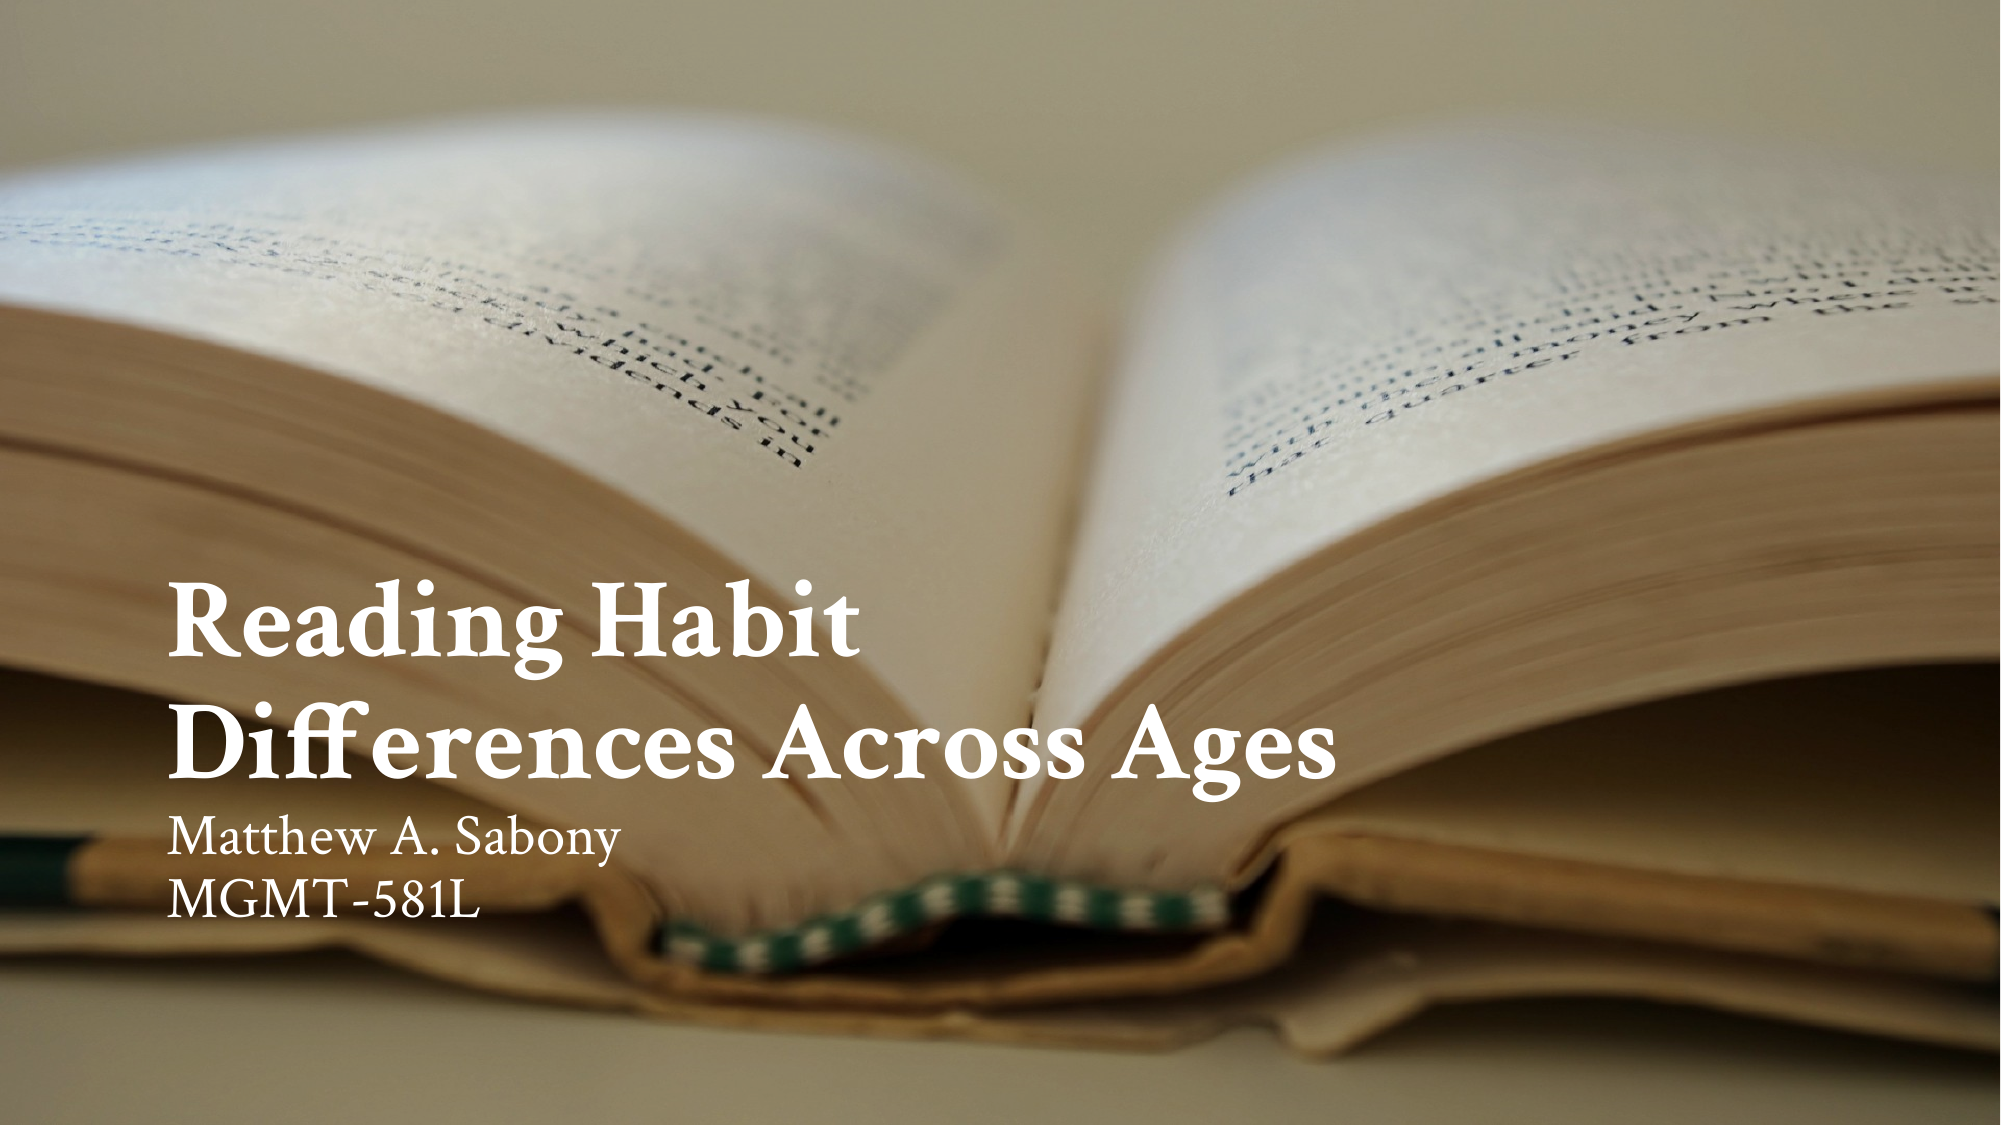

# Reading Habit Differences Across Ages Matthew A. Sabony MGMT-581L